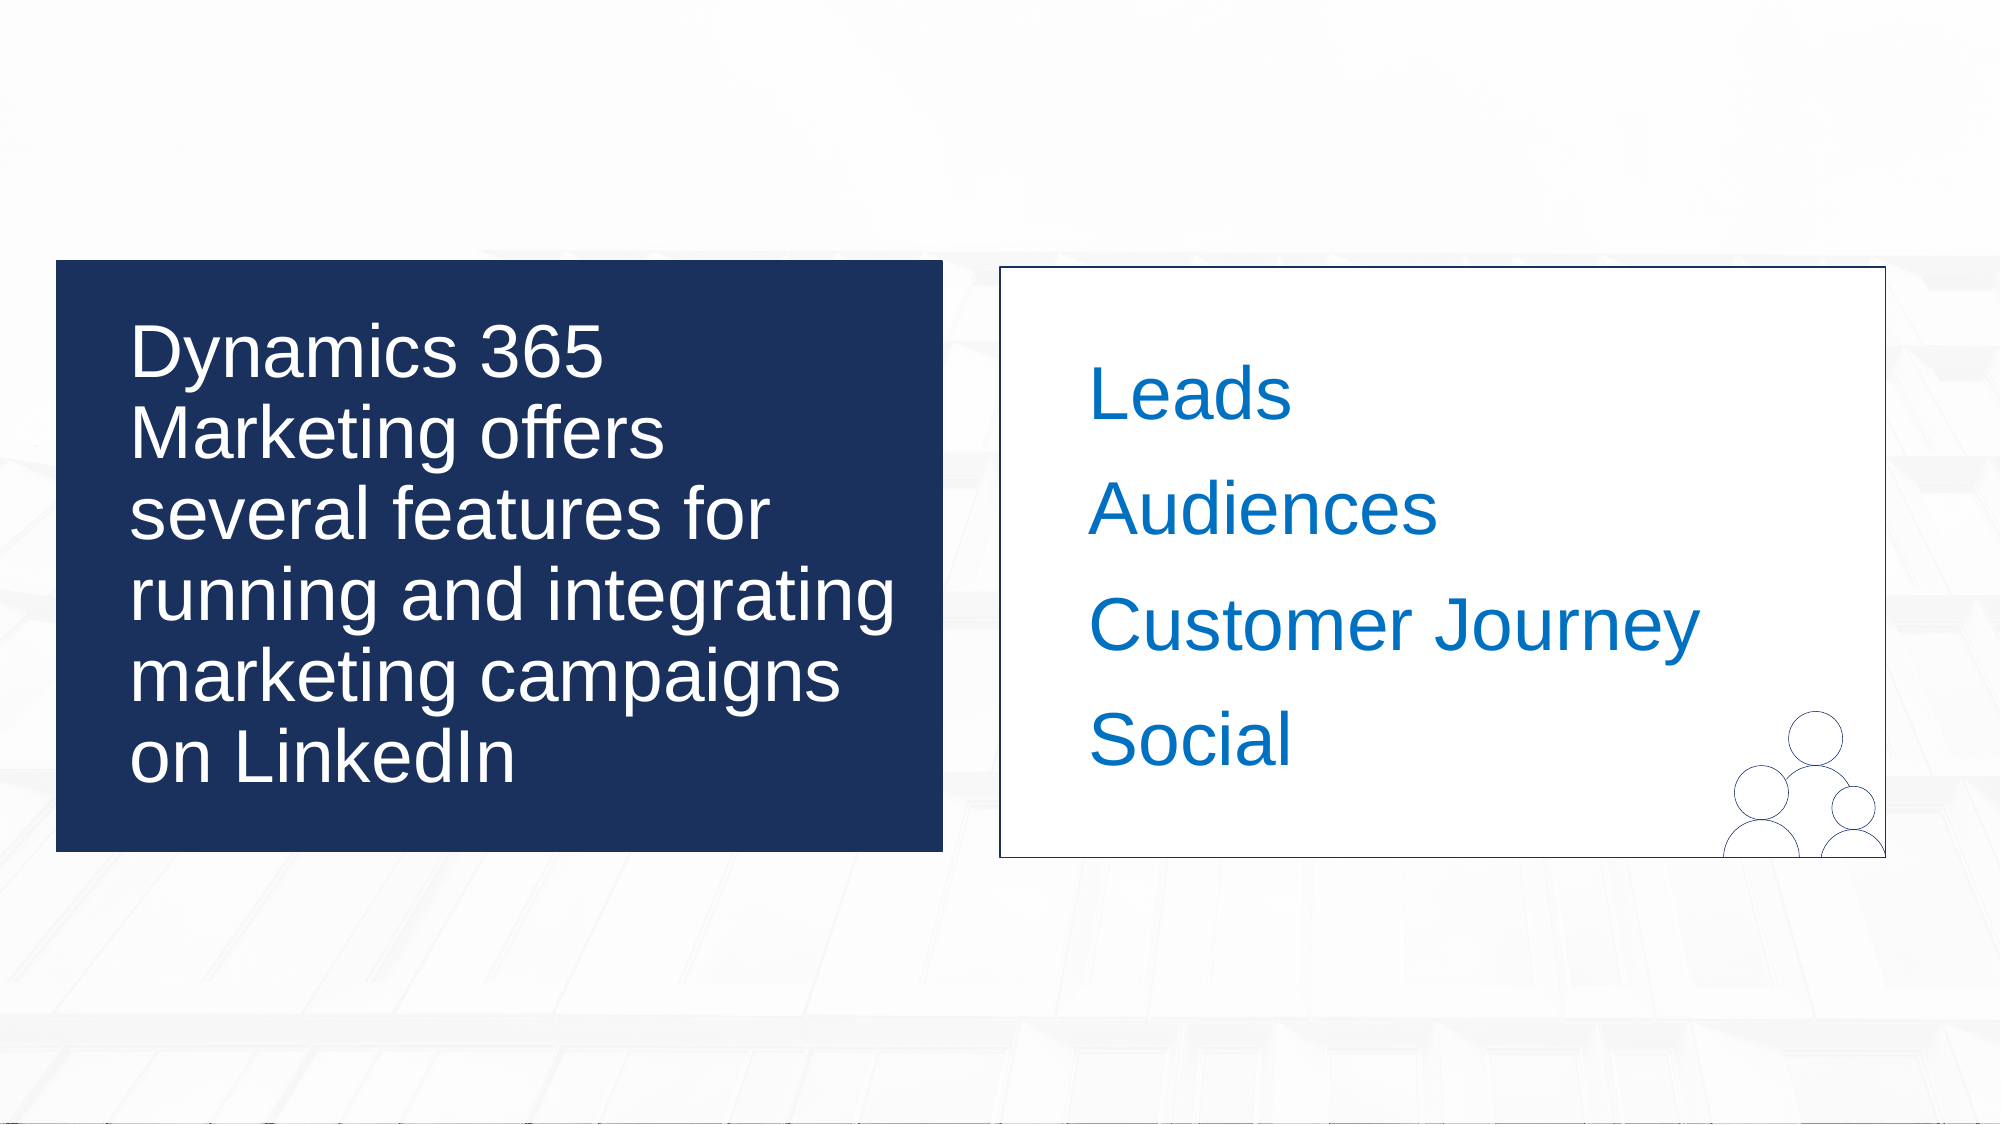

Dynamics 365 Marketing offers several features for running and integrating marketing campaigns on LinkedIn
Leads
Audiences
Customer Journey
Social